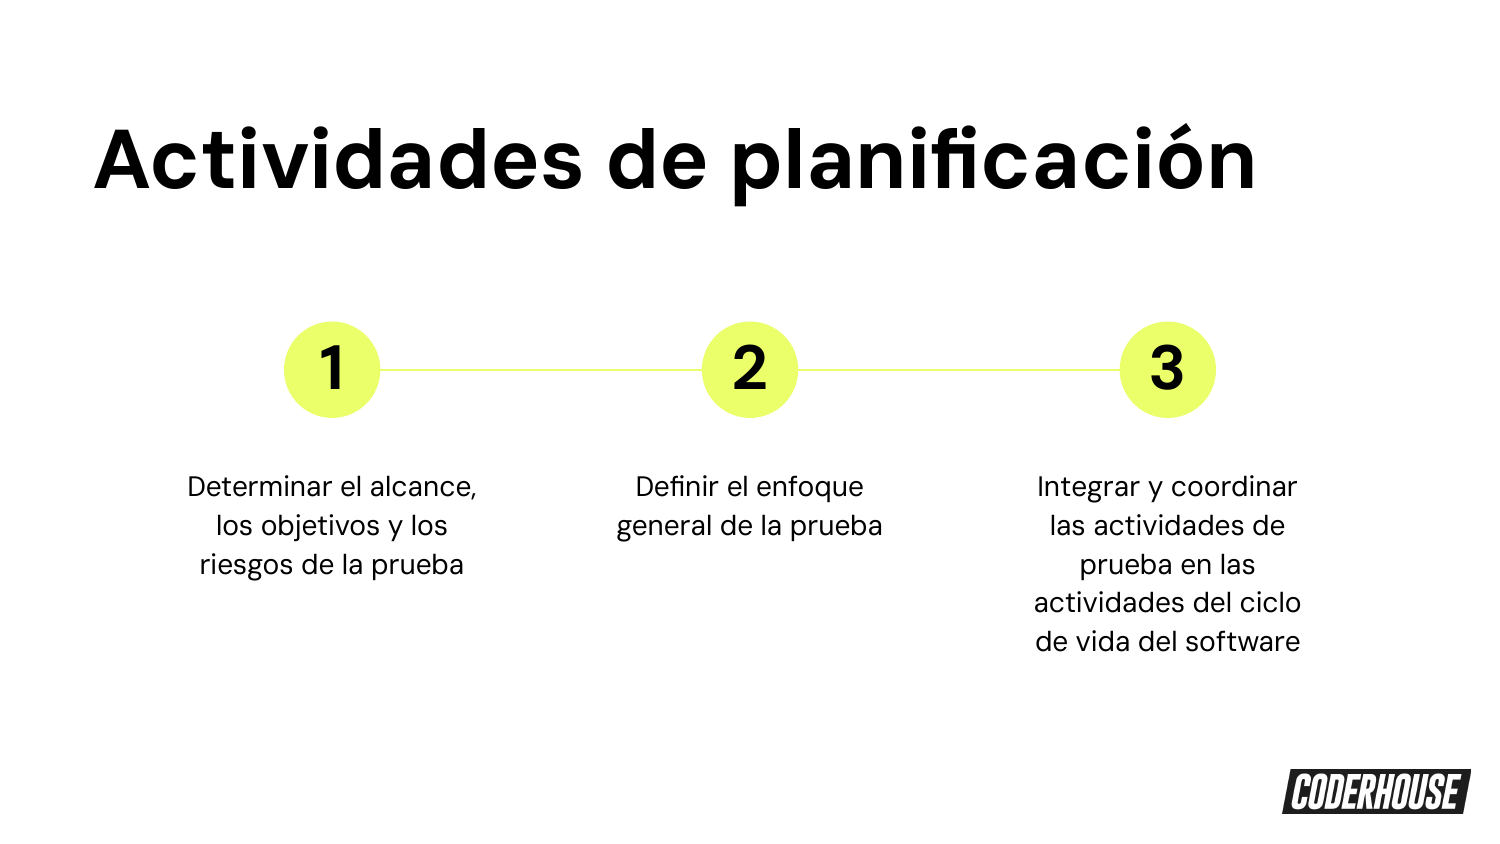

Actividades de planificación
1
2
3

Determinar el alcance, los objetivos y los riesgos de la prueba
Definir el enfoque general de la prueba

Integrar y coordinar las actividades de prueba en las actividades del ciclo de vida del software